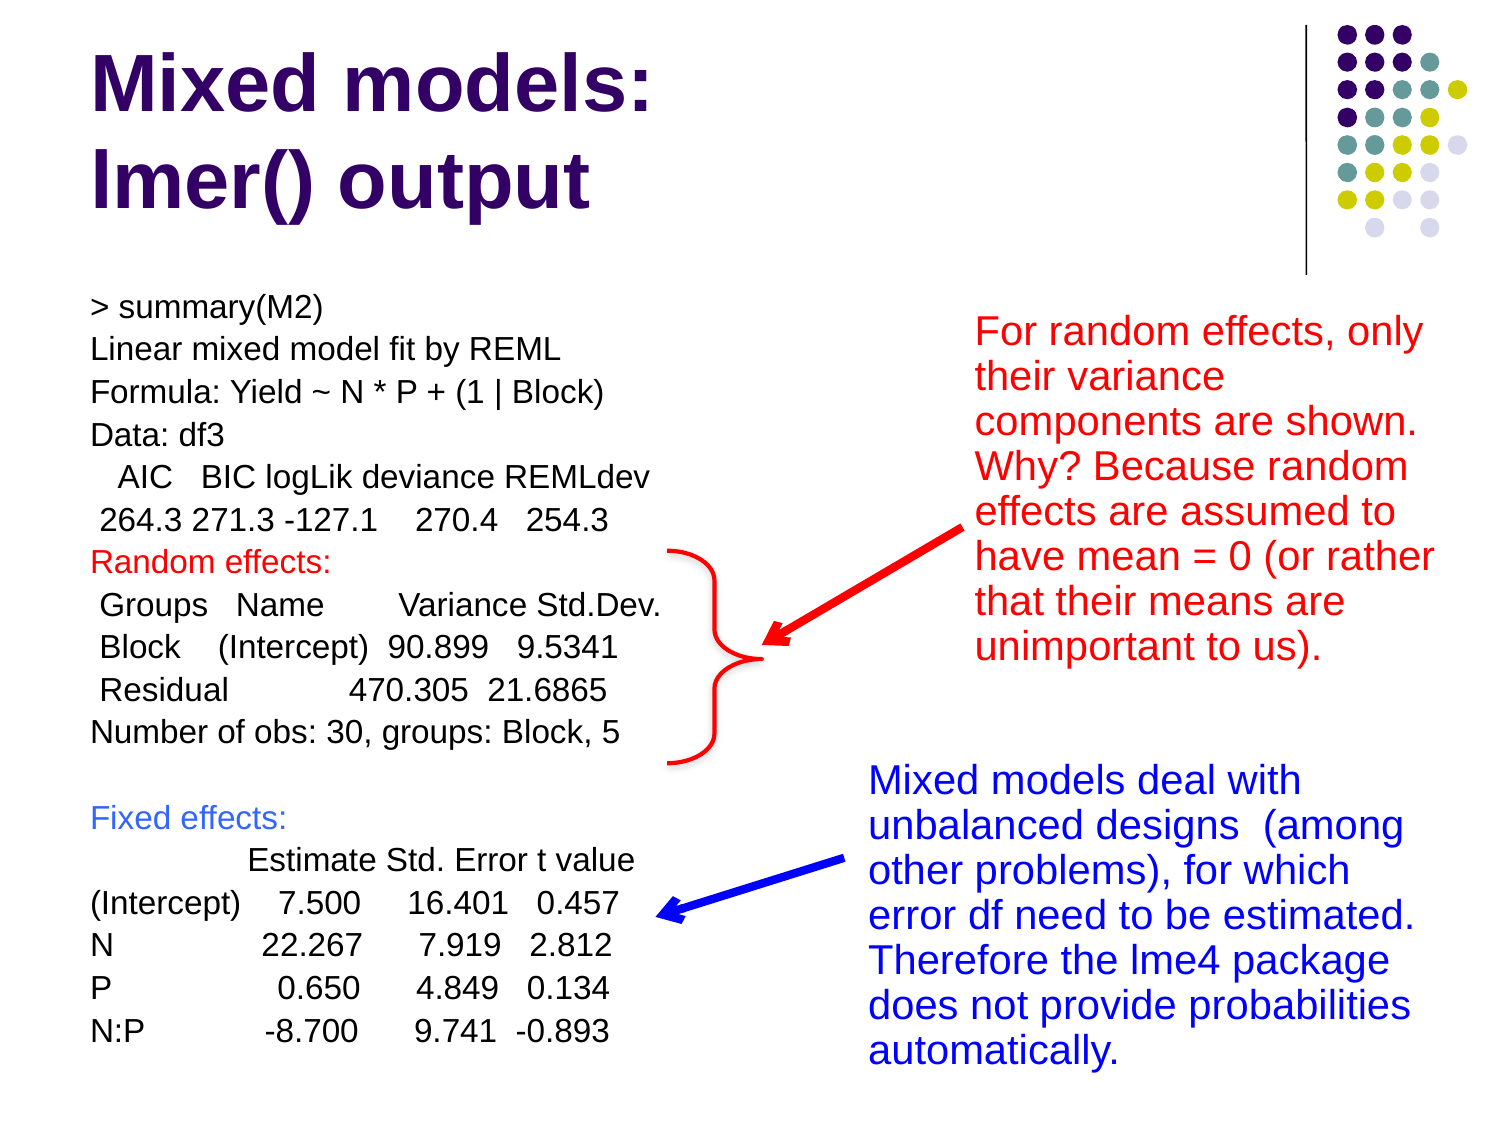

# Mixed models: lmer() output
> summary(M2)
Linear mixed model fit by REML
Formula: Yield ~ N * P + (1 | Block)
Data: df3
   AIC   BIC logLik deviance REMLdev
 264.3 271.3 -127.1    270.4   254.3
Random effects:
 Groups   Name        Variance Std.Dev.
 Block    (Intercept)  90.899   9.5341
 Residual             470.305  21.6865
Number of obs: 30, groups: Block, 5

Fixed effects:
                 Estimate Std. Error t value
(Intercept)    7.500     16.401   0.457
N                22.267      7.919   2.812
P                  0.650      4.849   0.134
N:P             -8.700      9.741  -0.893

For random effects, only their variance components are shown. Why? Because random effects are assumed to have mean = 0 (or rather that their means are unimportant to us).

Mixed models deal with unbalanced designs  (among other problems), for which error df need to be estimated. Therefore the lme4 package does not provide probabilities automatically.